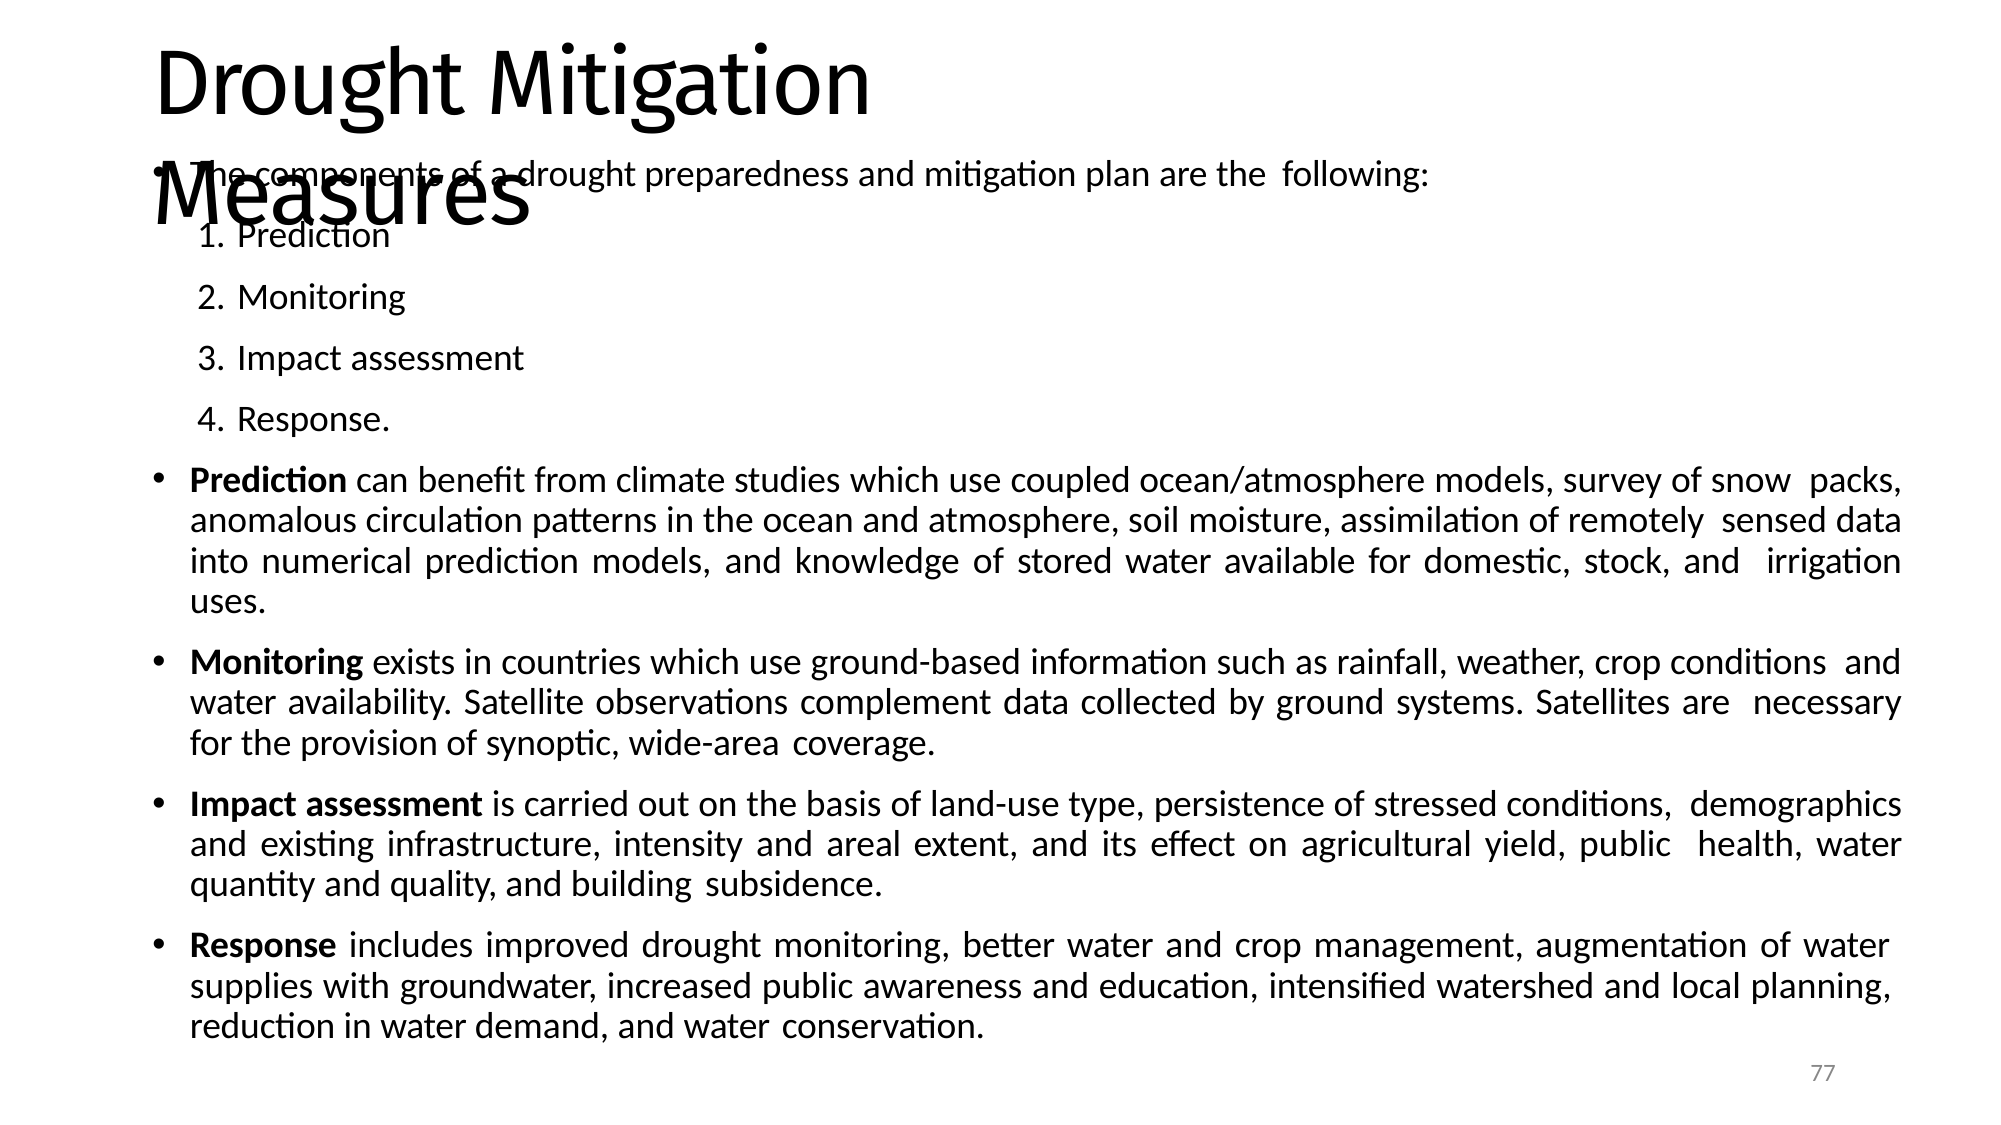

# Drought Mitigation Measures
The components of a drought preparedness and mitigation plan are the following:
Prediction
Monitoring
Impact assessment
Response.
Prediction can benefit from climate studies which use coupled ocean/atmosphere models, survey of snow  packs, anomalous circulation patterns in the ocean and atmosphere, soil moisture, assimilation of remotely  sensed data into numerical prediction models, and knowledge of stored water available for domestic, stock, and  irrigation uses.
Monitoring exists in countries which use ground-based information such as rainfall, weather, crop conditions  and water availability. Satellite observations complement data collected by ground systems. Satellites are  necessary for the provision of synoptic, wide-area coverage.
Impact assessment is carried out on the basis of land-use type, persistence of stressed conditions,  demographics and existing infrastructure, intensity and areal extent, and its effect on agricultural yield, public  health, water quantity and quality, and building subsidence.
Response includes improved drought monitoring, better water and crop management, augmentation of water  supplies with groundwater, increased public awareness and education, intensified watershed and local planning,  reduction in water demand, and water conservation.
77